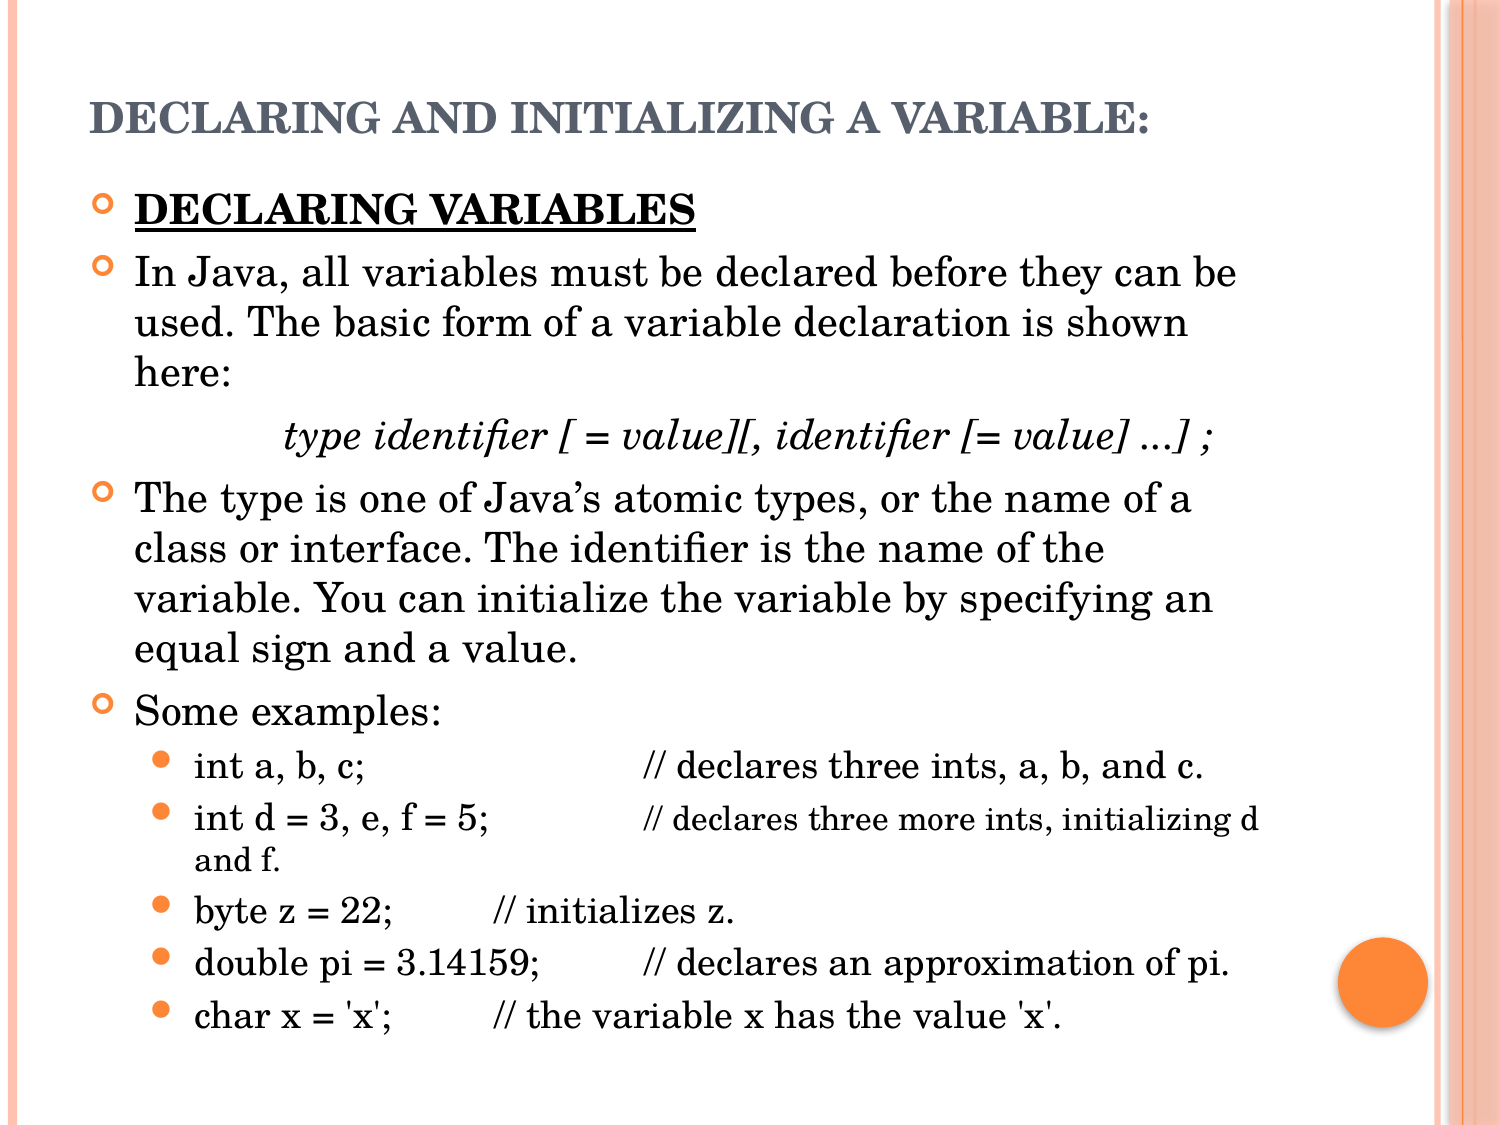

# Declaring and initializing a variable:
DECLARING VARIABLES
In Java, all variables must be declared before they can be used. The basic form of a variable declaration is shown here:
		type identifier [ = value][, identifier [= value] ...] ;
The type is one of Java’s atomic types, or the name of a class or interface. The identifier is the name of the variable. You can initialize the variable by specifying an equal sign and a value.
Some examples:
int a, b, c; 		// declares three ints, a, b, and c.
int d = 3, e, f = 5; 	// declares three more ints, initializing d and f.
byte z = 22; 	// initializes z.
double pi = 3.14159; 	// declares an approximation of pi.
char x = 'x'; 	// the variable x has the value 'x'.